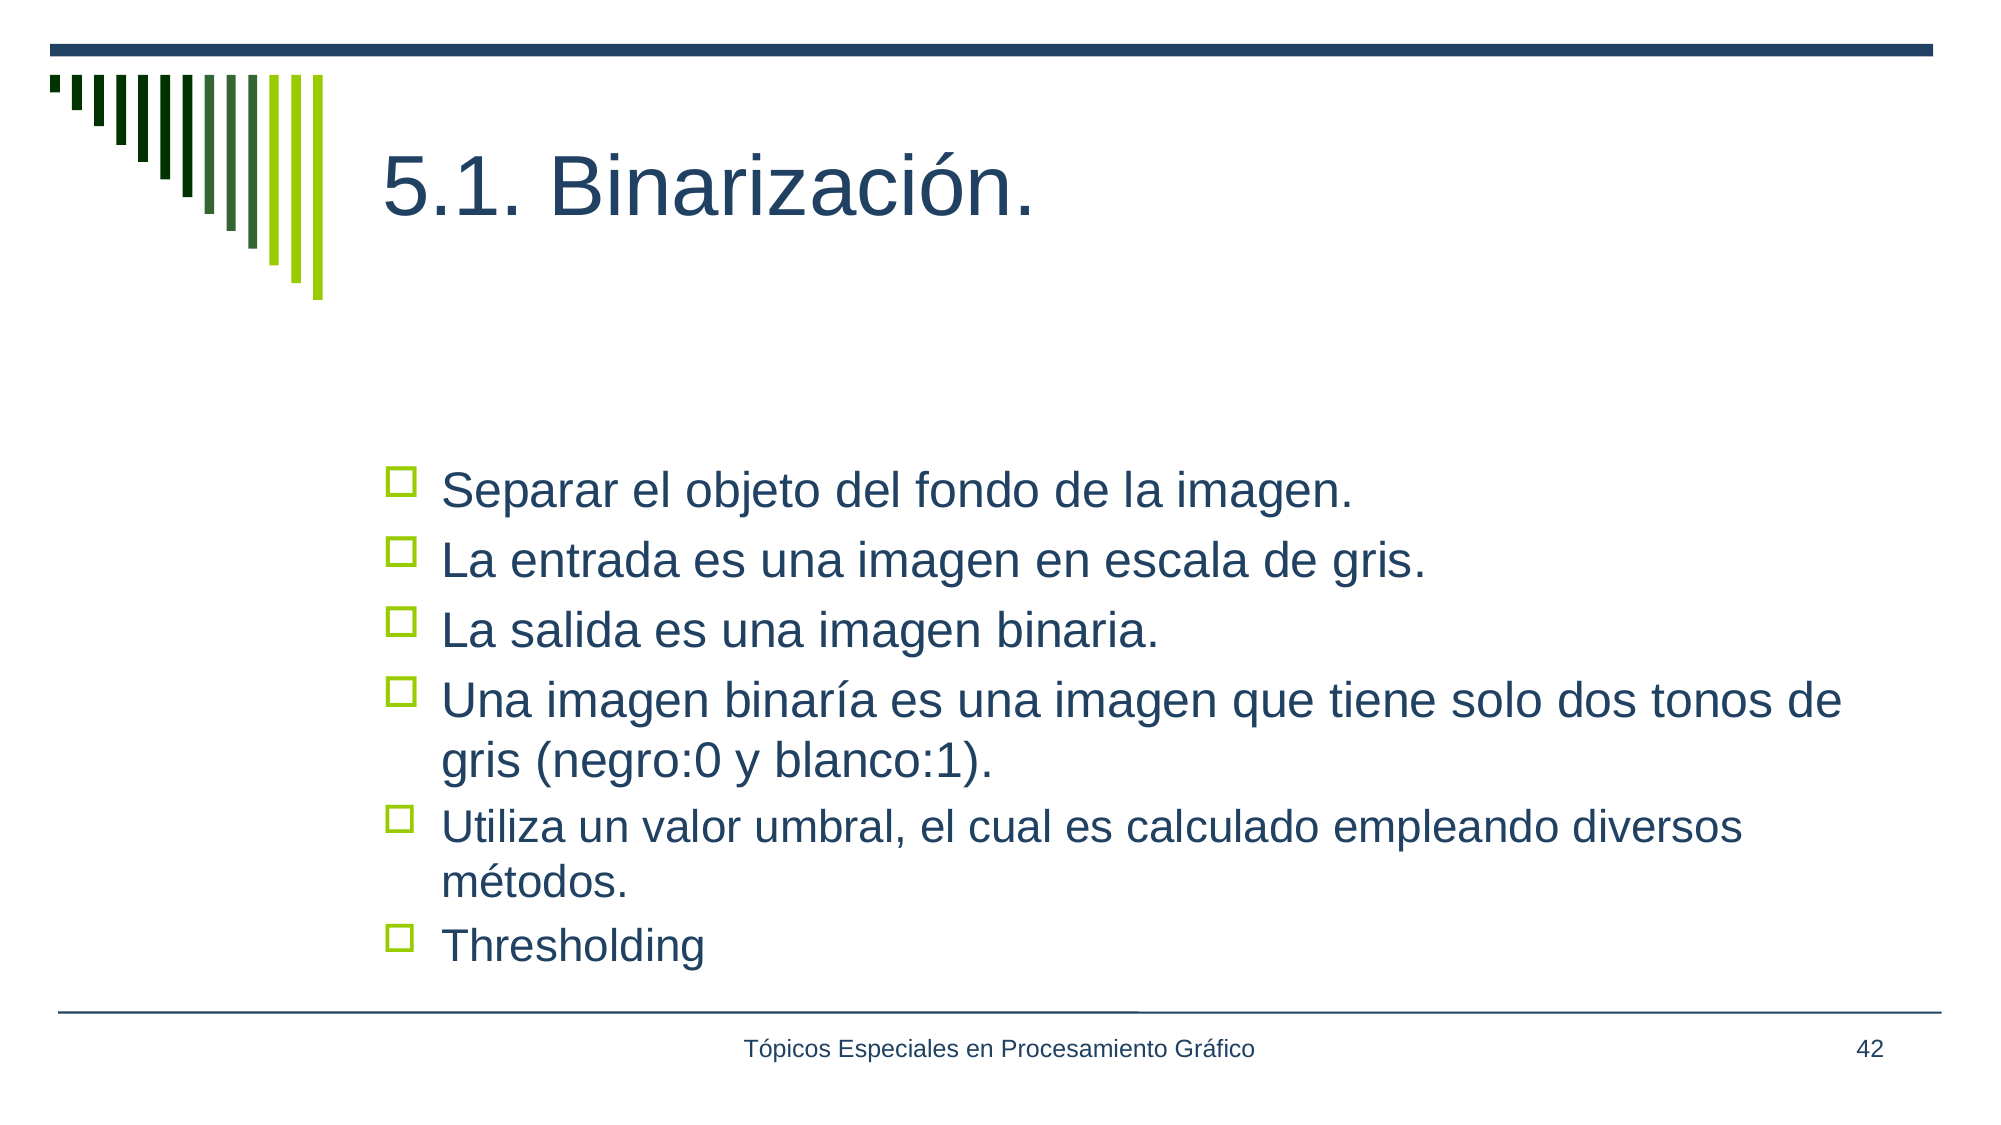

# 5.1. Binarización.
Separar el objeto del fondo de la imagen.
La entrada es una imagen en escala de gris.
La salida es una imagen binaria.
Una imagen binaría es una imagen que tiene solo dos tonos de gris (negro:0 y blanco:1).
Utiliza un valor umbral, el cual es calculado empleando diversos métodos.
Thresholding
Tópicos Especiales en Procesamiento Gráfico
42